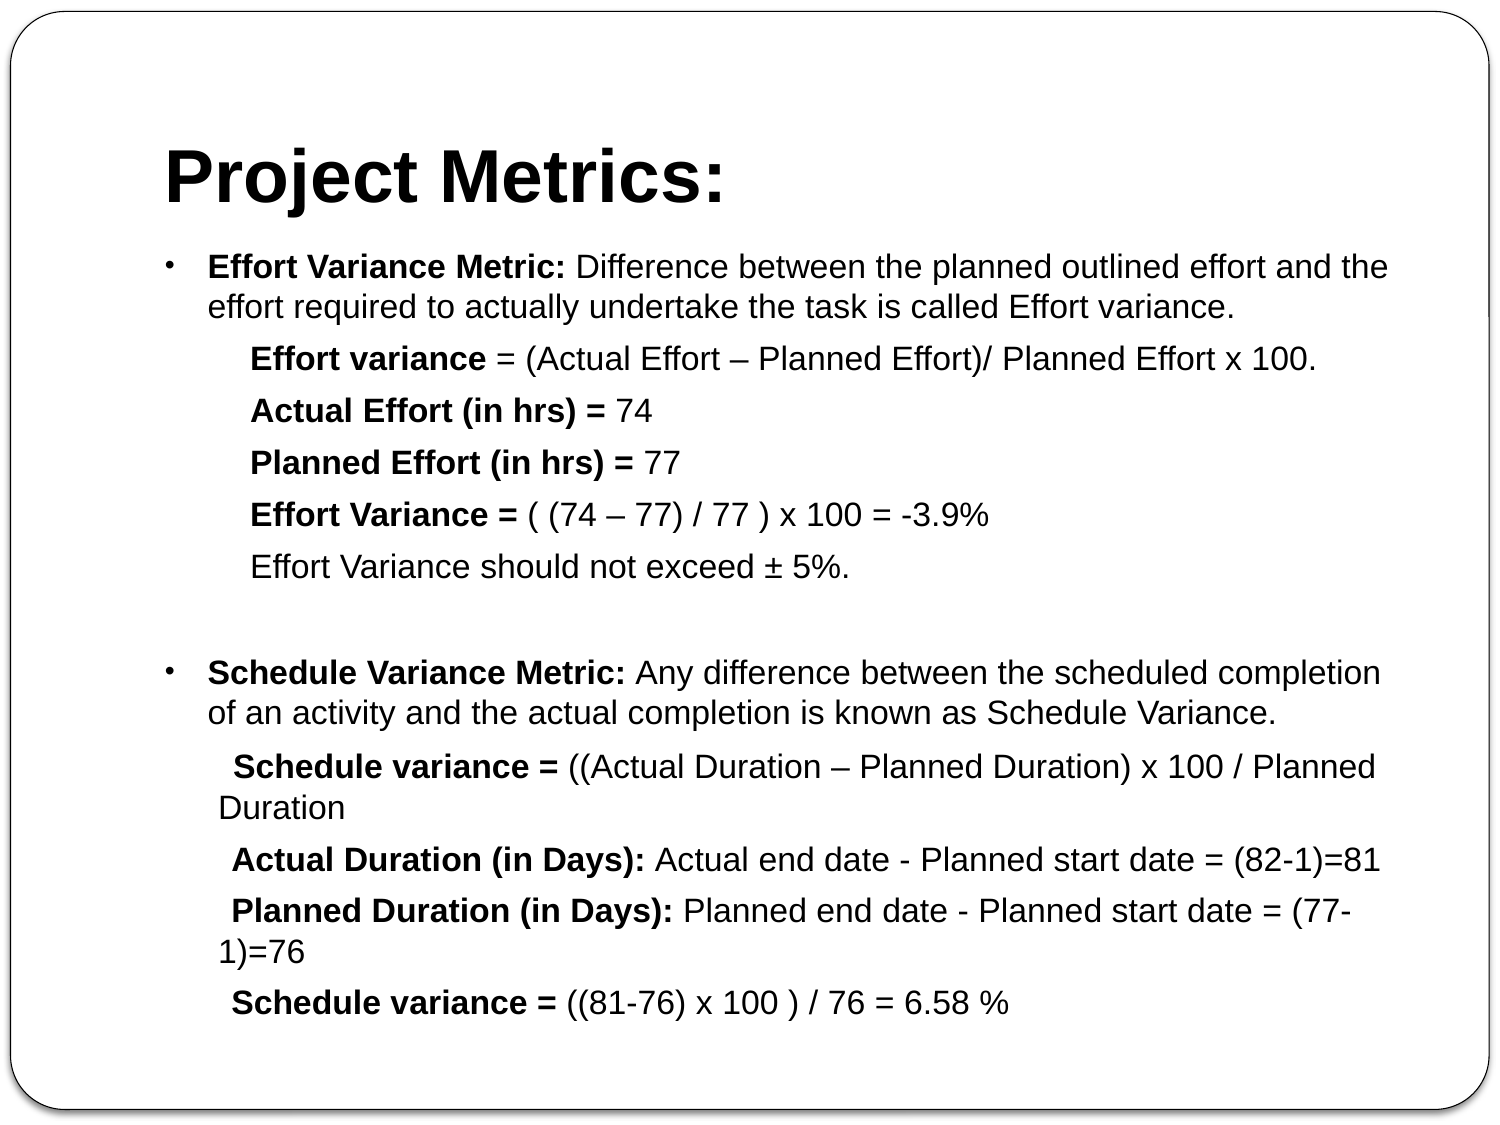

# Project Metrics:
Effort Variance Metric: Difference between the planned outlined effort and the effort required to actually undertake the task is called Effort variance.
         Effort variance = (Actual Effort – Planned Effort)/ Planned Effort x 100.
         Actual Effort (in hrs) = 74
         Planned Effort (in hrs) = 77
         Effort Variance = ( (74 – 77) / 77 ) x 100 = -3.9%
         Effort Variance should not exceed ± 5%.

Schedule Variance Metric: Any difference between the scheduled completion of an activity and the actual completion is known as Schedule Variance.
       Schedule variance = ((Actual Duration – Planned Duration) x 100 / Planned Duration
       Actual Duration (in Days): Actual end date - Planned start date = (82-1)=81
       Planned Duration (in Days): Planned end date - Planned start date = (77-1)=76
       Schedule variance = ((81-76) x 100 ) / 76 = 6.58 %